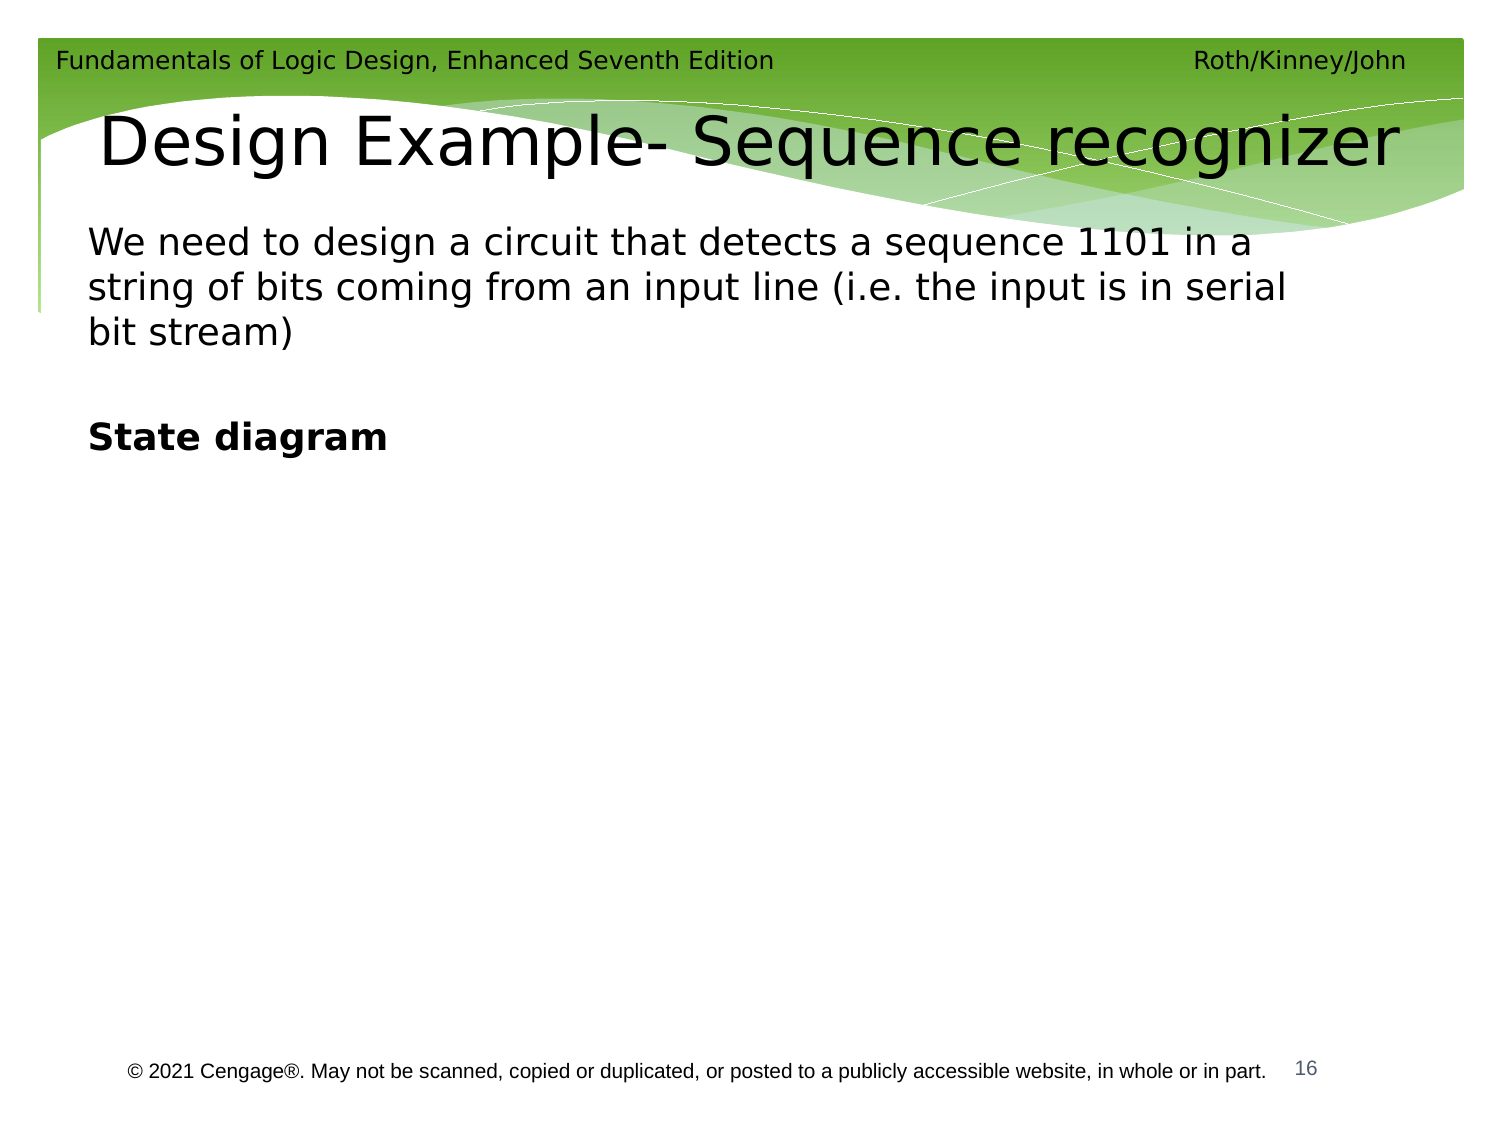

# Design Example- Sequence recognizer
We need to design a circuit that detects a sequence 1101 in a string of bits coming from an input line (i.e. the input is in serial bit stream)

State diagram
16